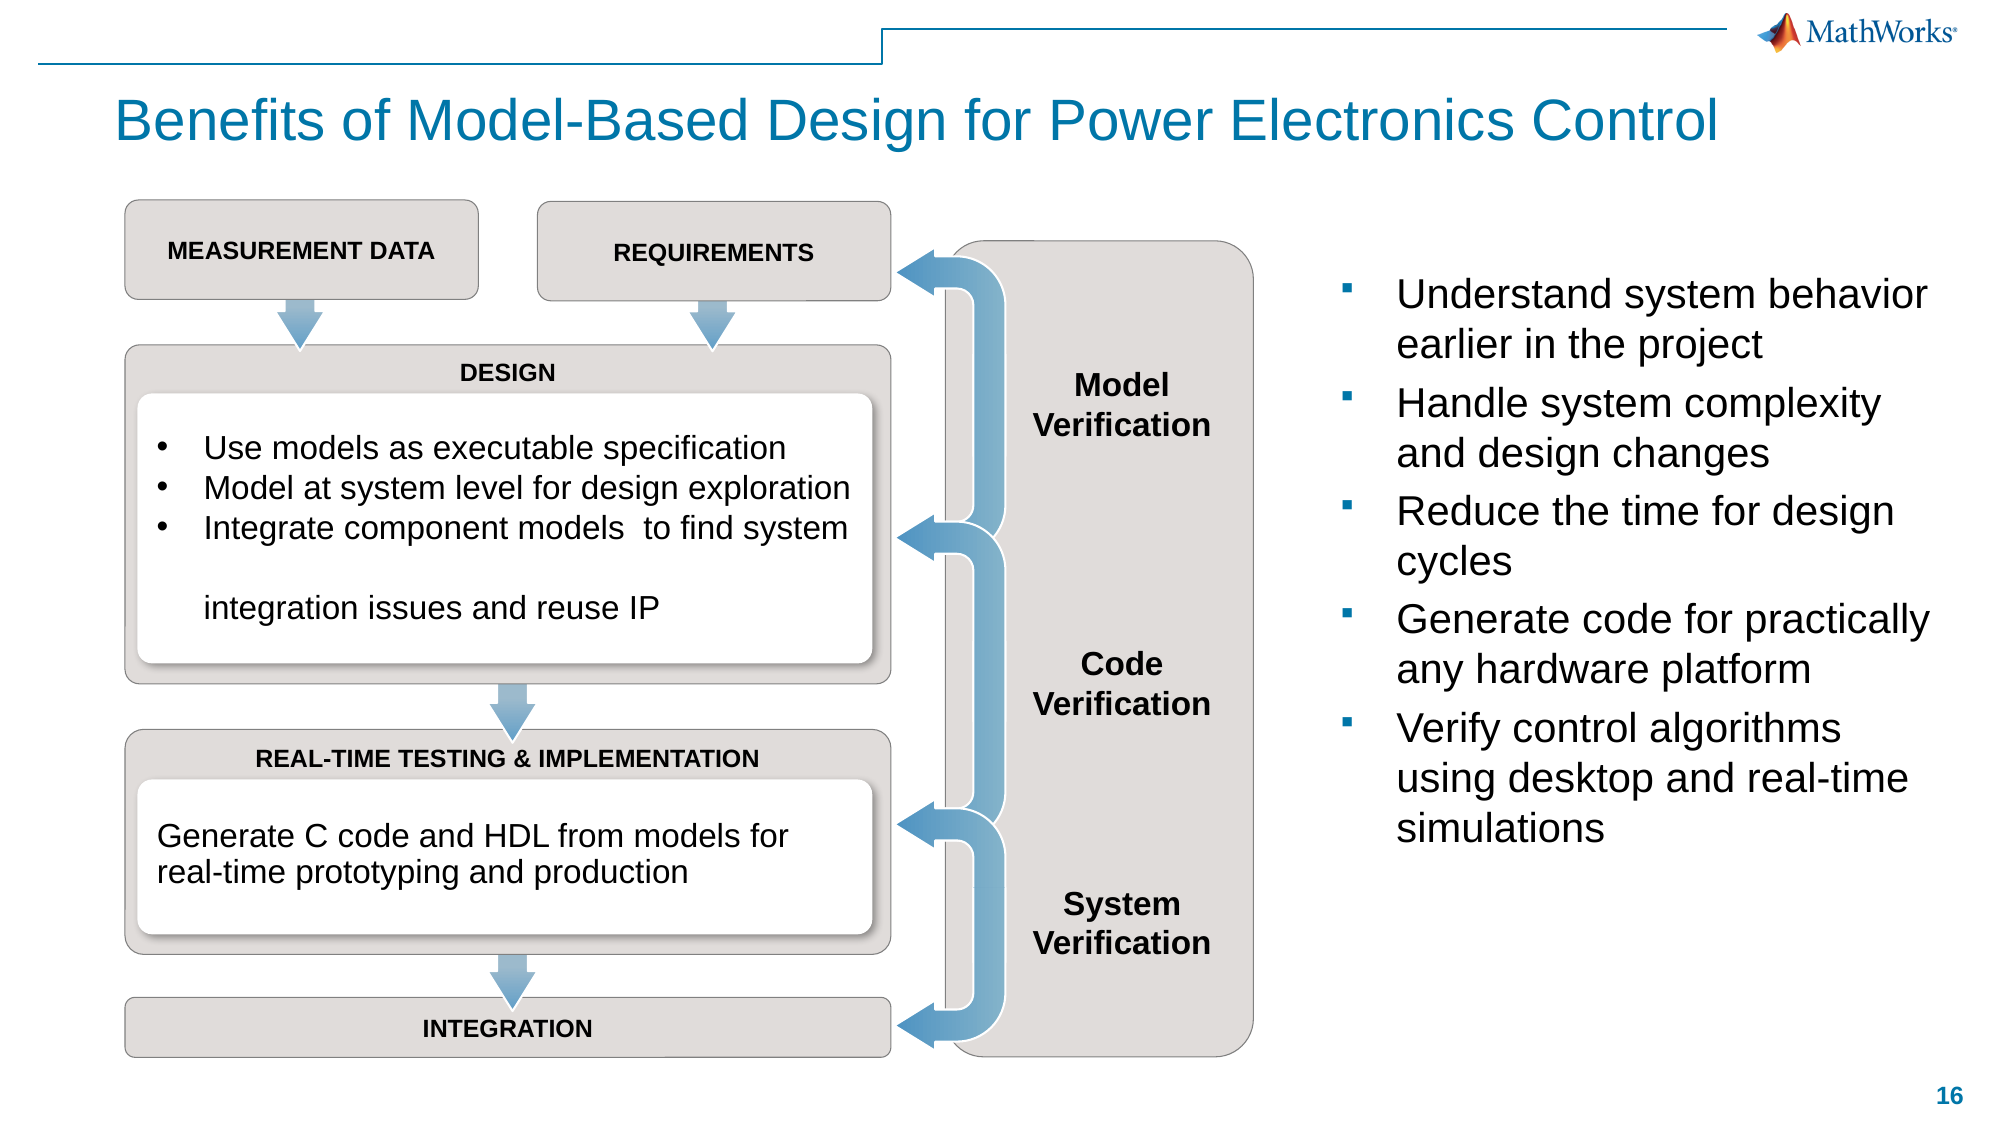

# Benefits of Model-Based Design for Power Electronics Control
MEASUREMENT DATA
REQUIREMENTS

Understand system behavior earlier in the project
Handle system complexity and design changes
Reduce the time for design cycles
Generate code for practically any hardware platform
Verify control algorithms using desktop and real-time simulations

DESIGN

Model Verification

Code Verification

System Verification
Use models as executable specification
Model at system level for design exploration
Integrate component models  to find system
integration issues and reuse IP

REAL-TIME TESTING & IMPLEMENTATION

Generate C code and HDL from models for real-time prototyping and production

INTEGRATION